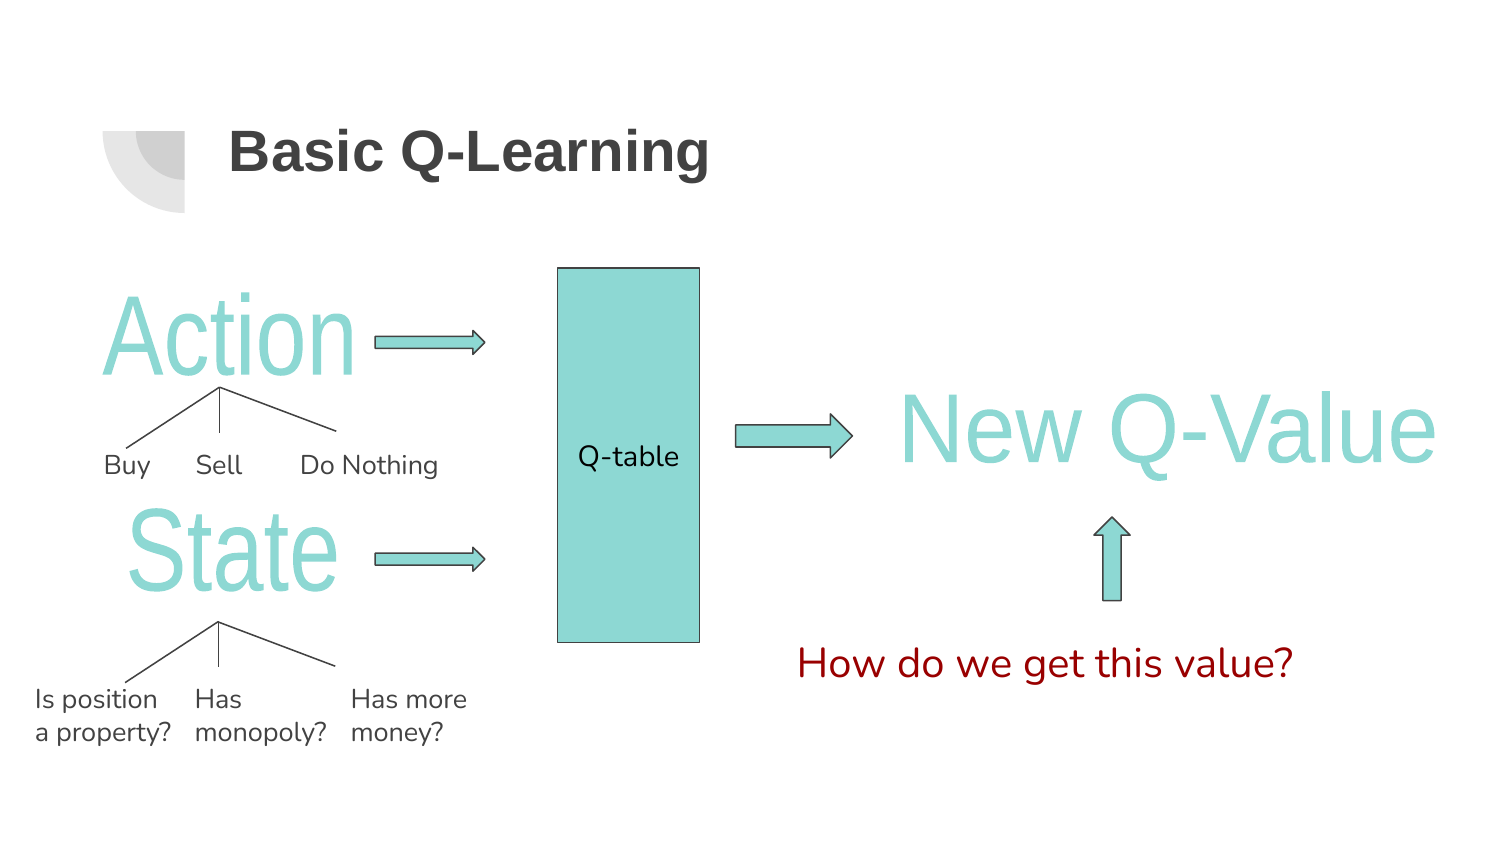

# Basic Q-Learning
Q-table
Action

New Q-Value

Buy
Sell
Do Nothing
State

How do we get this value?
Is position a property?
Has
monopoly?
Has more money?